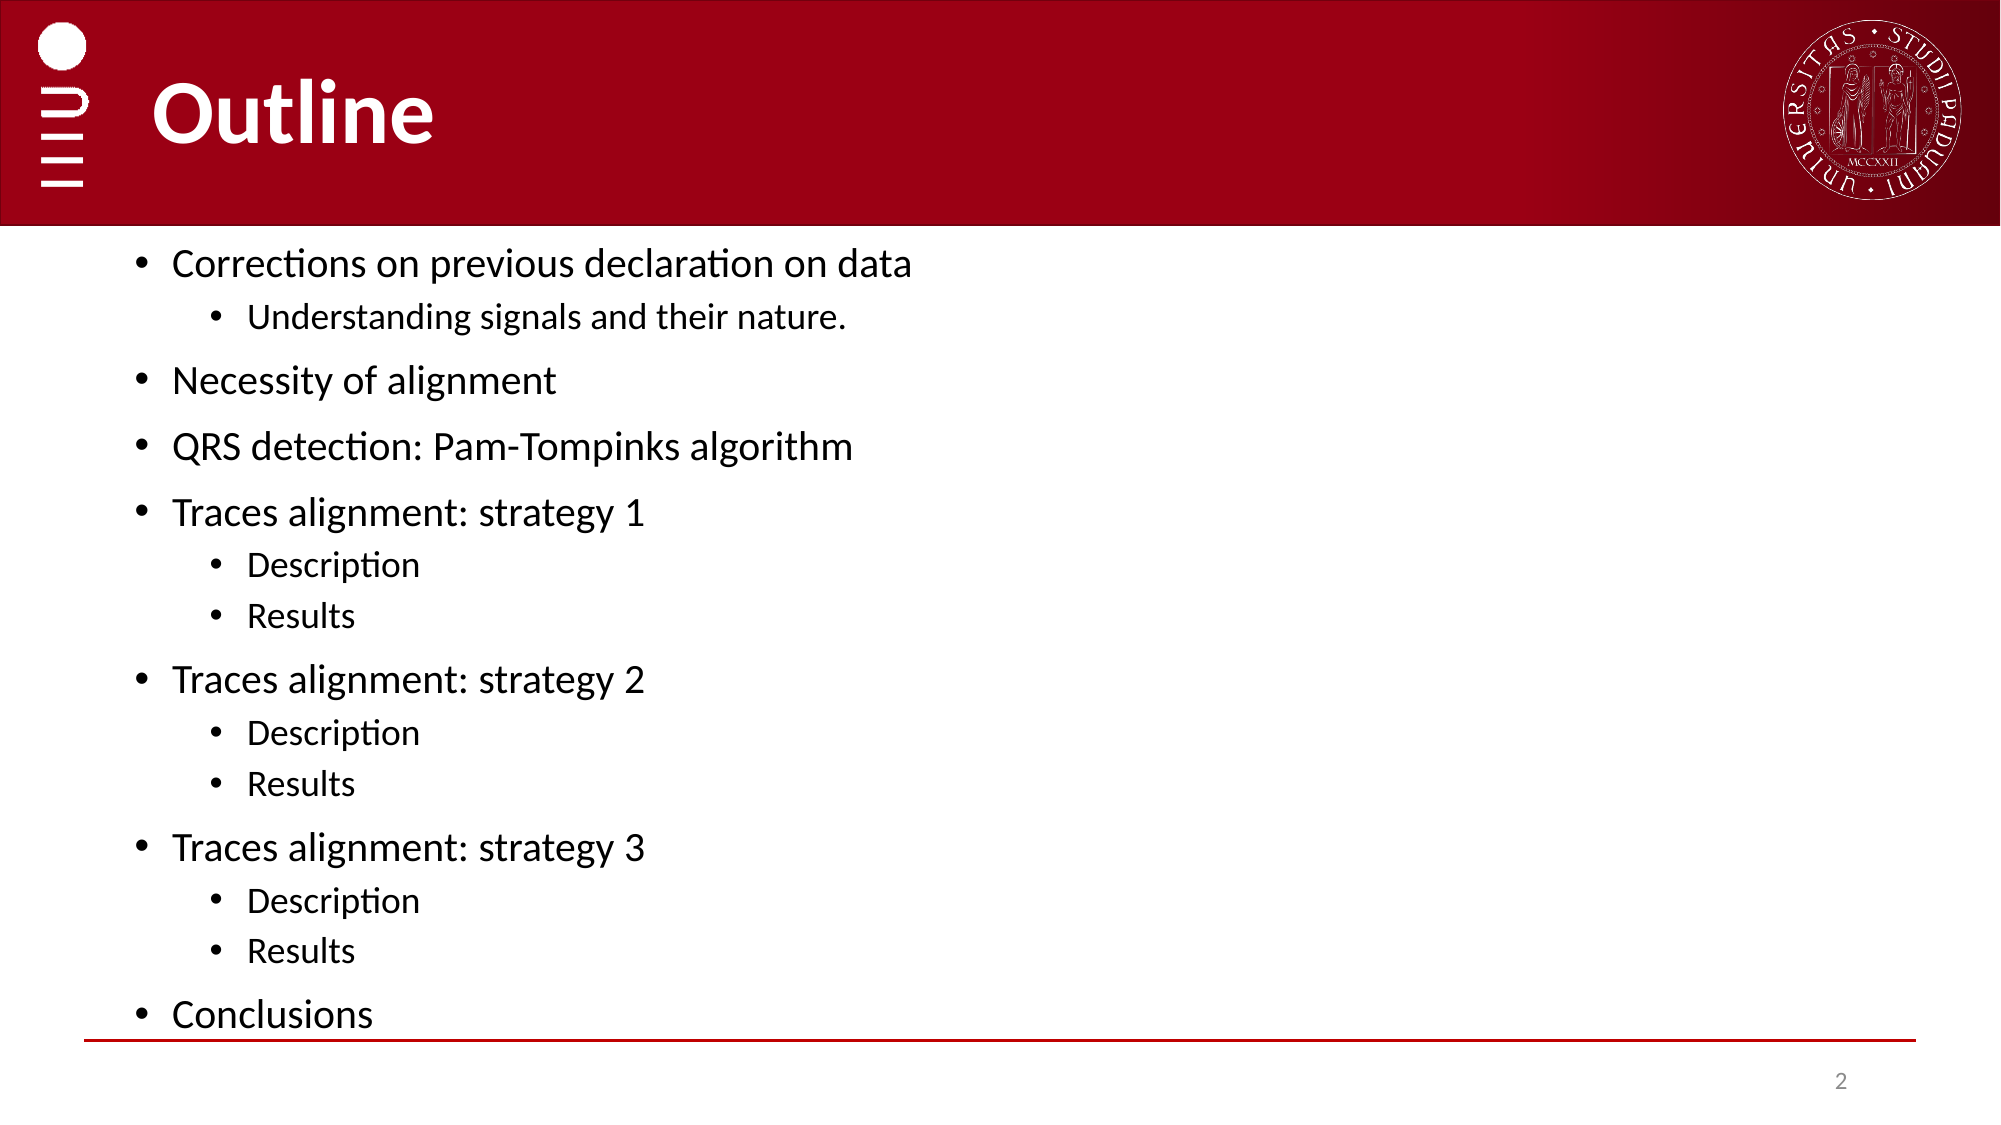

# Outline
Corrections on previous declaration on data
Understanding signals and their nature.
Necessity of alignment
QRS detection: Pam-Tompinks algorithm
Traces alignment: strategy 1
Description
Results
Traces alignment: strategy 2
Description
Results
Traces alignment: strategy 3
Description
Results
Conclusions

2